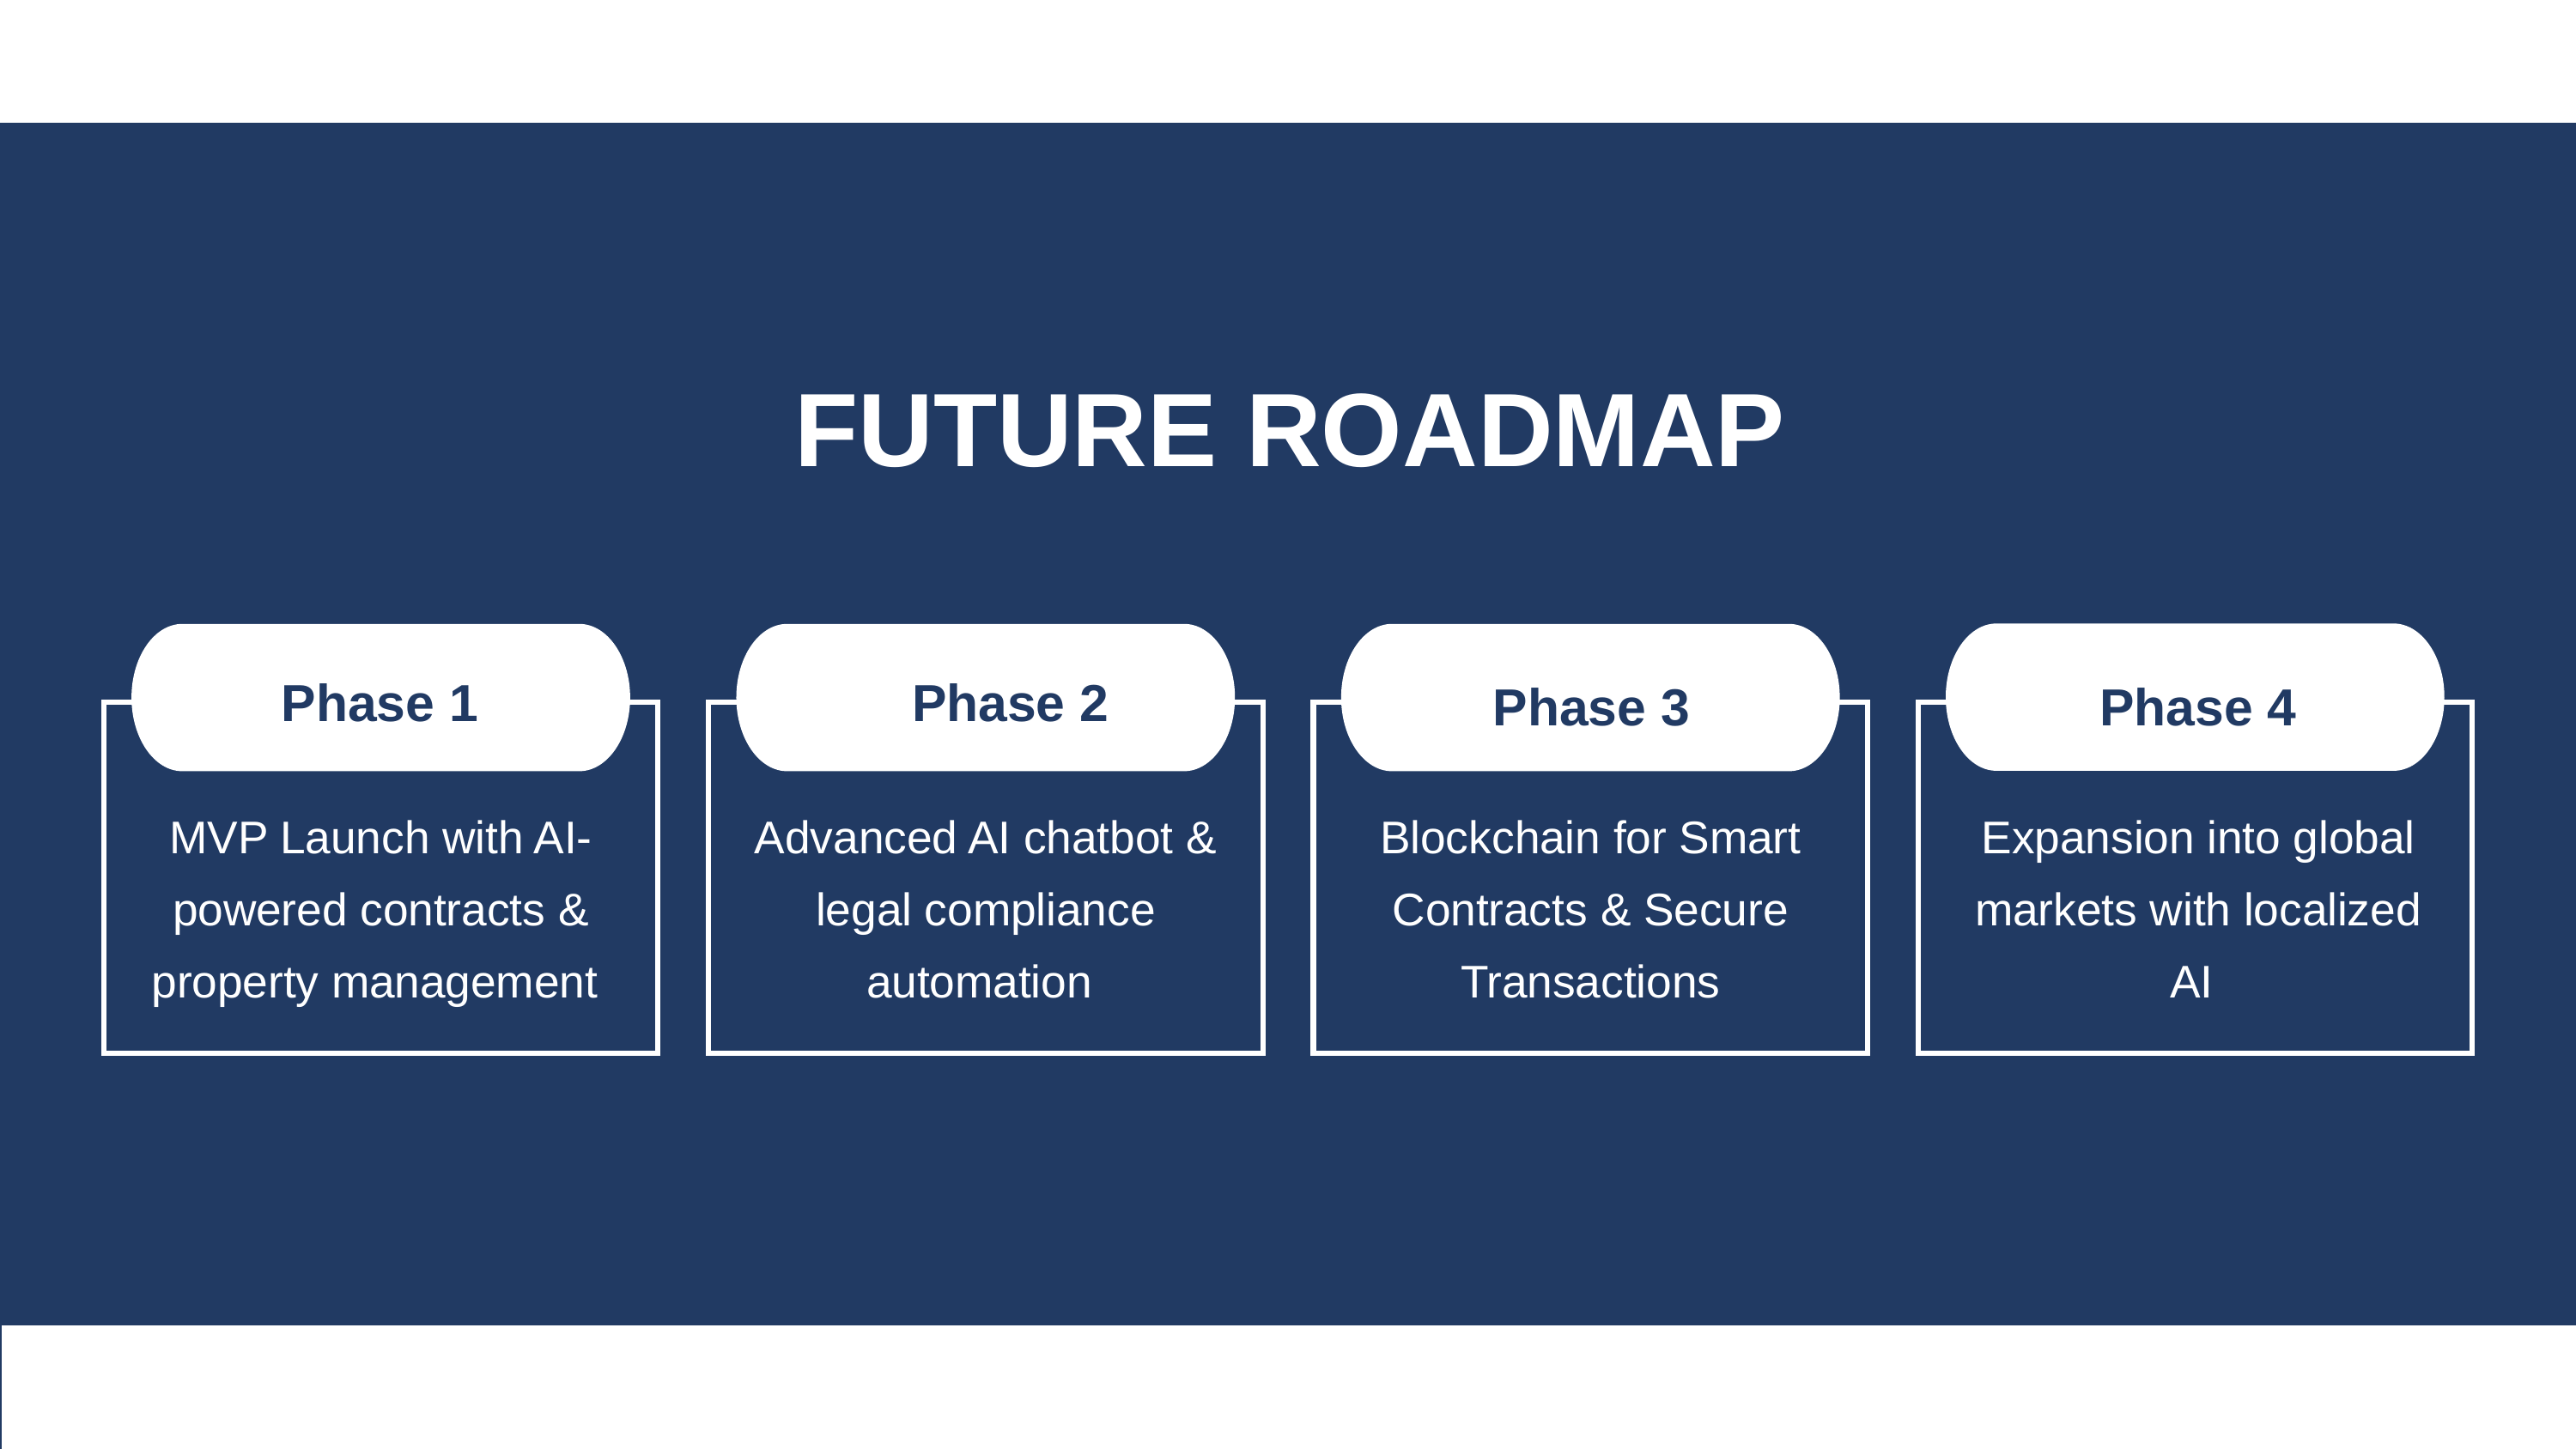

FUTURE ROADMAP

Phase 1
Phase 2
Phase 3
Phase 4

MVP Launch with AI-powered contracts & property management
Advanced AI chatbot & legal compliance automation
Blockchain for Smart Contracts & Secure Transactions
Expansion into global markets with localized AI